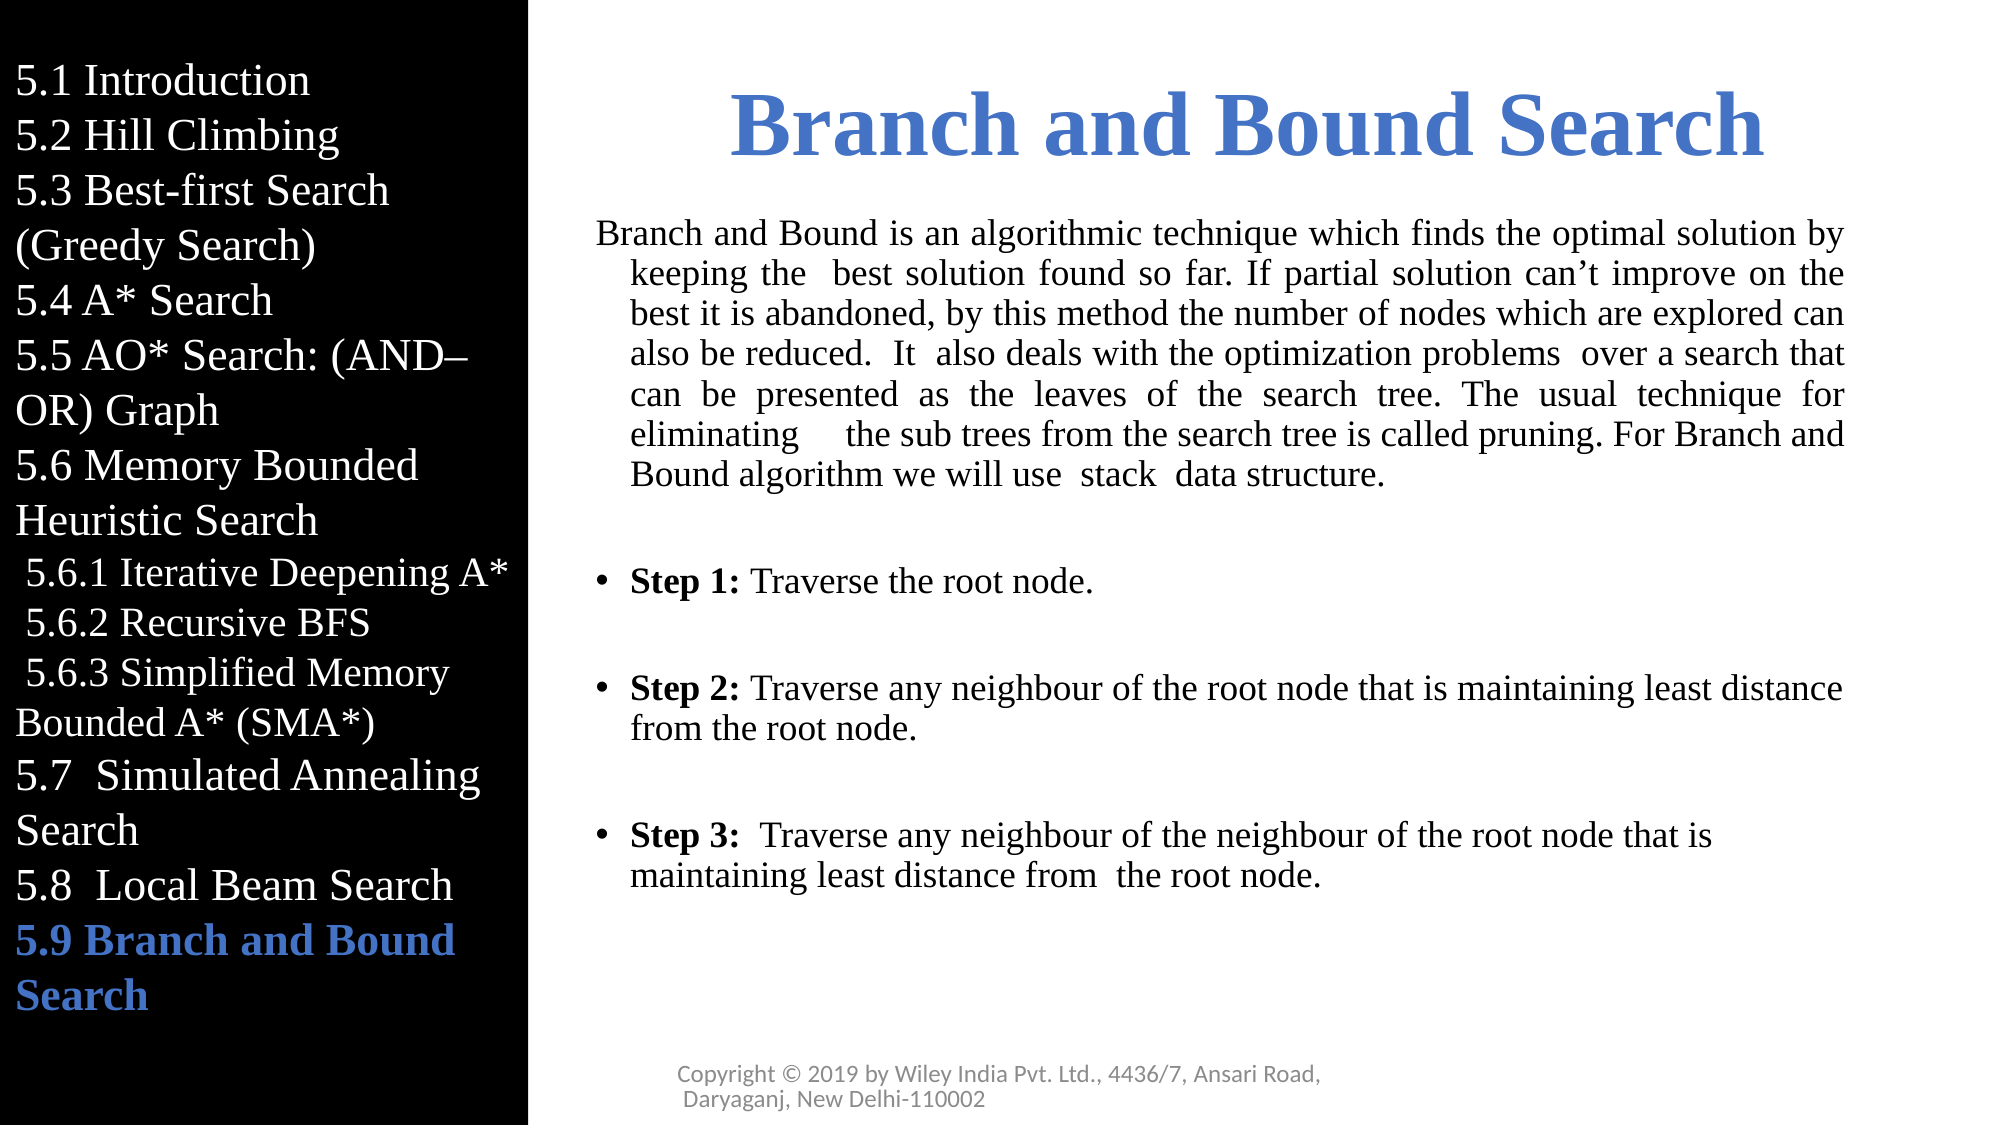

5.1 Introduction
5.2 Hill Climbing
5.3 Best-first Search (Greedy Search)
5.4 A* Search
5.5 AO* Search: (AND–OR) Graph
5.6 Memory Bounded Heuristic Search
 5.6.1 Iterative Deepening A*
 5.6.2 Recursive BFS
 5.6.3 Simplified Memory Bounded A* (SMA*)
5.7  Simulated Annealing Search
5.8  Local Beam Search
5.9 Branch and Bound Search

# Branch and Bound Search
Branch and Bound is an algorithmic technique which finds the optimal solution by keeping the  best solution found so far. If partial solution can’t improve on the best it is abandoned, by this method the number of nodes which are explored can also be reduced.  It  also deals with the optimization problems  over a search that can be presented as the leaves of the search tree. The usual technique for eliminating     the sub trees from the search tree is called pruning. For Branch and Bound algorithm we will use  stack  data structure.

Step 1: Traverse the root node.

Step 2: Traverse any neighbour of the root node that is maintaining least distance from the root node.

Step 3:  Traverse any neighbour of the neighbour of the root node that is maintaining least distance from  the root node.

Copyright © 2019 by Wiley India Pvt. Ltd., 4436/7, Ansari Road, Daryaganj, New Delhi-110002